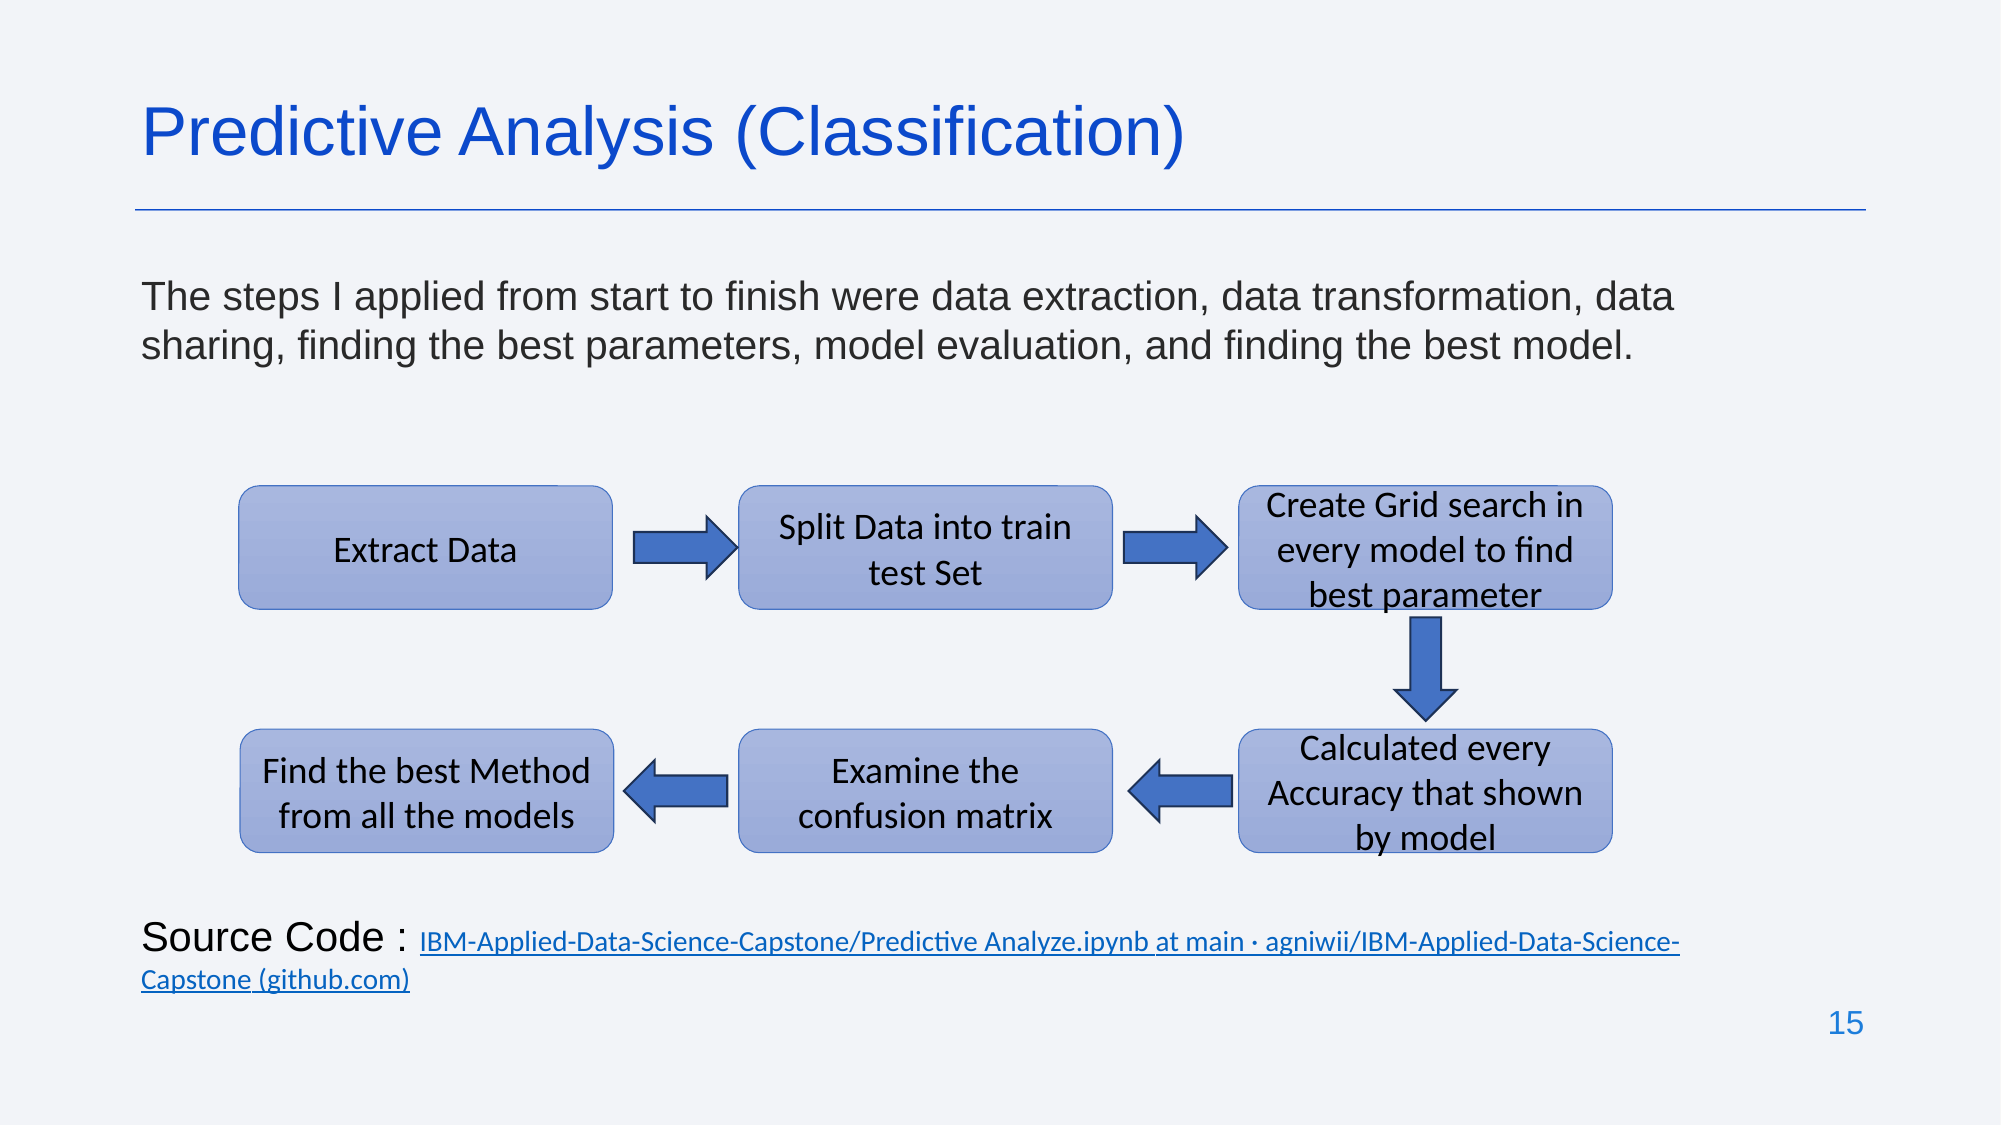

Predictive Analysis (Classification)
The steps I applied from start to finish were data extraction, data transformation, data sharing, finding the best parameters, model evaluation, and finding the best model.
Create Grid search in every model to find best parameter
Split Data into train test Set
Extract Data

Find the best Method from all the models
Examine the confusion matrix
Calculated every Accuracy that shown by model

Source Code : IBM-Applied-Data-Science-Capstone/Predictive Analyze.ipynb at main · agniwii/IBM-Applied-Data-Science-Capstone (github.com)
15